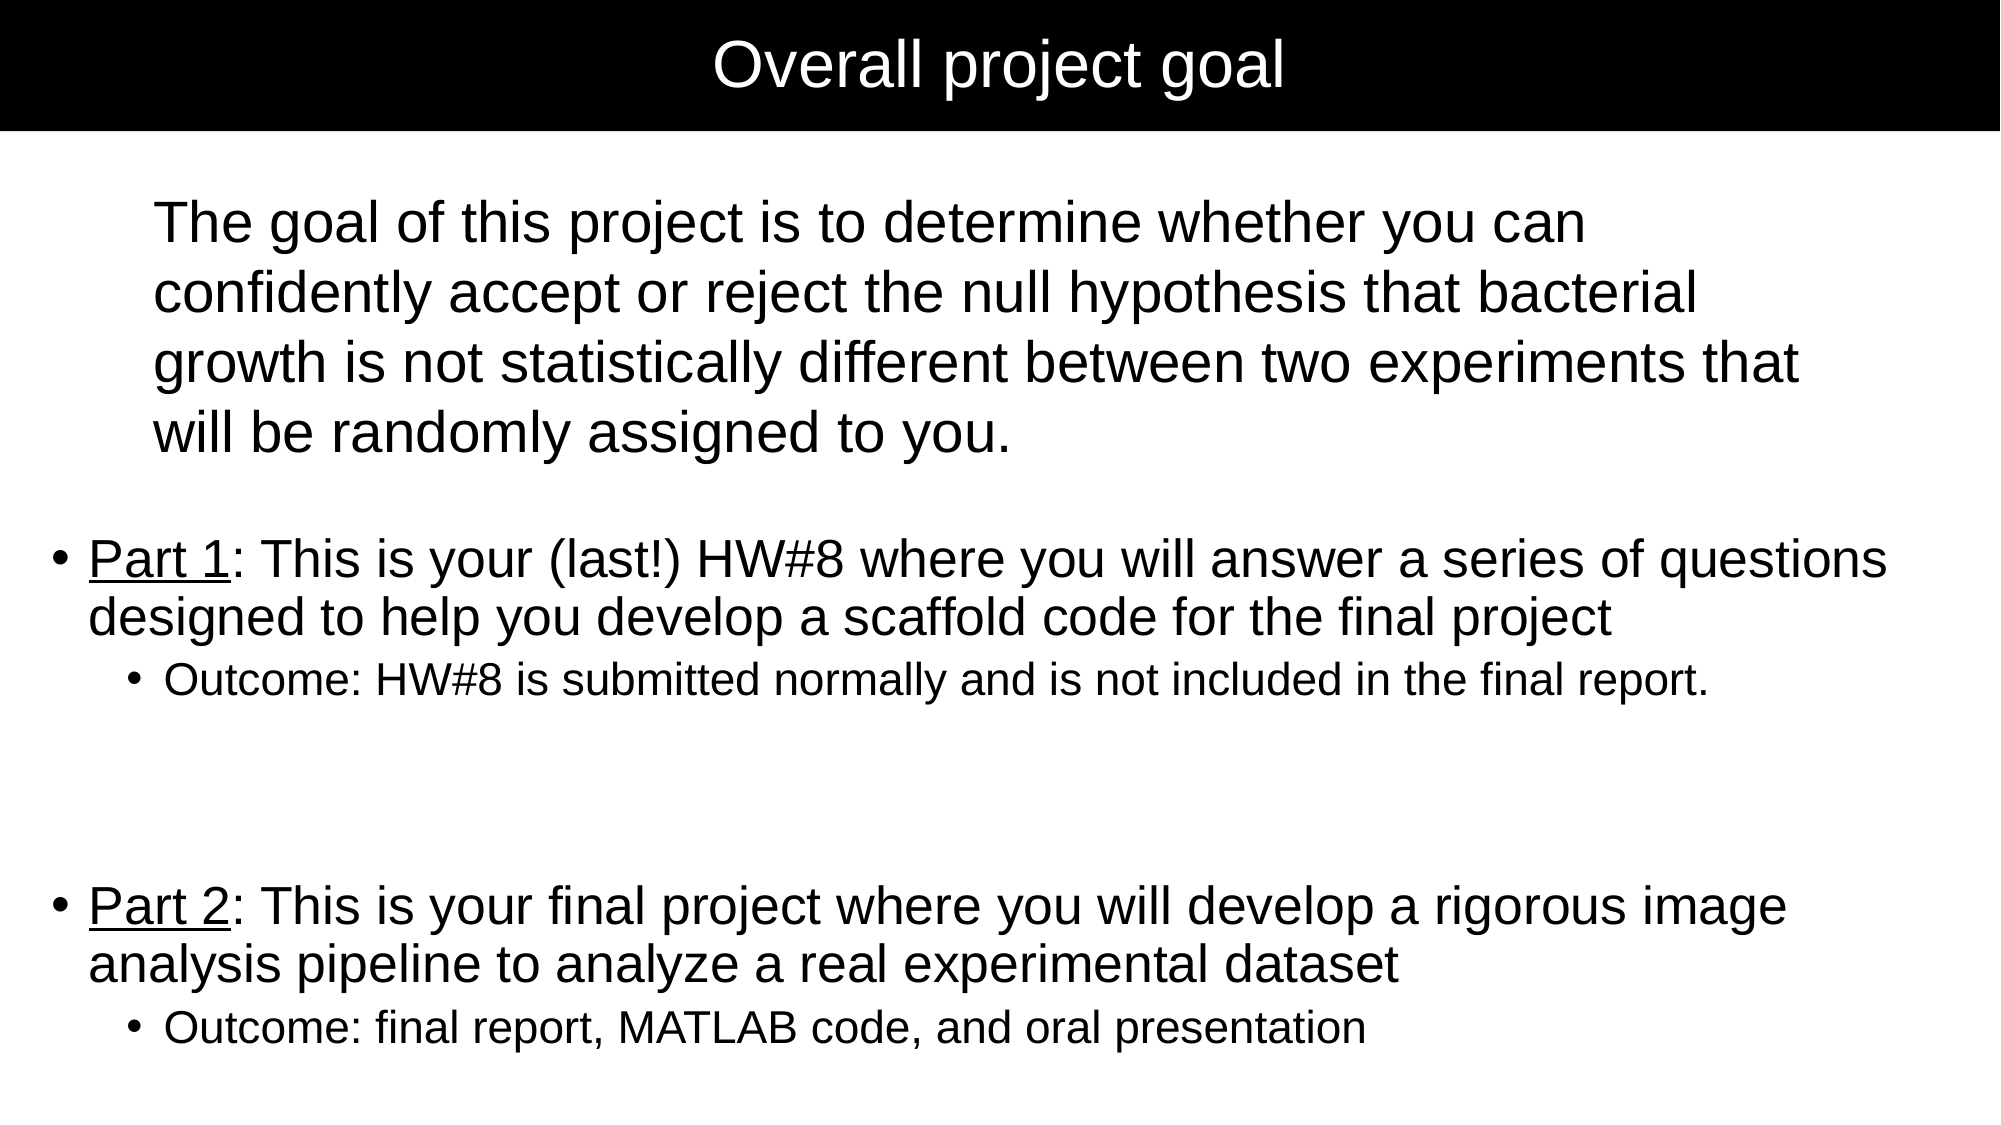

# Overall project goal
The goal of this project is to determine whether you can confidently accept or reject the null hypothesis that bacterial growth is not statistically different between two experiments that will be randomly assigned to you.
Part 1: This is your (last!) HW#8 where you will answer a series of questions designed to help you develop a scaffold code for the final project
Outcome: HW#8 is submitted normally and is not included in the final report.

Part 2: This is your final project where you will develop a rigorous image analysis pipeline to analyze a real experimental dataset
Outcome: final report, MATLAB code, and oral presentation